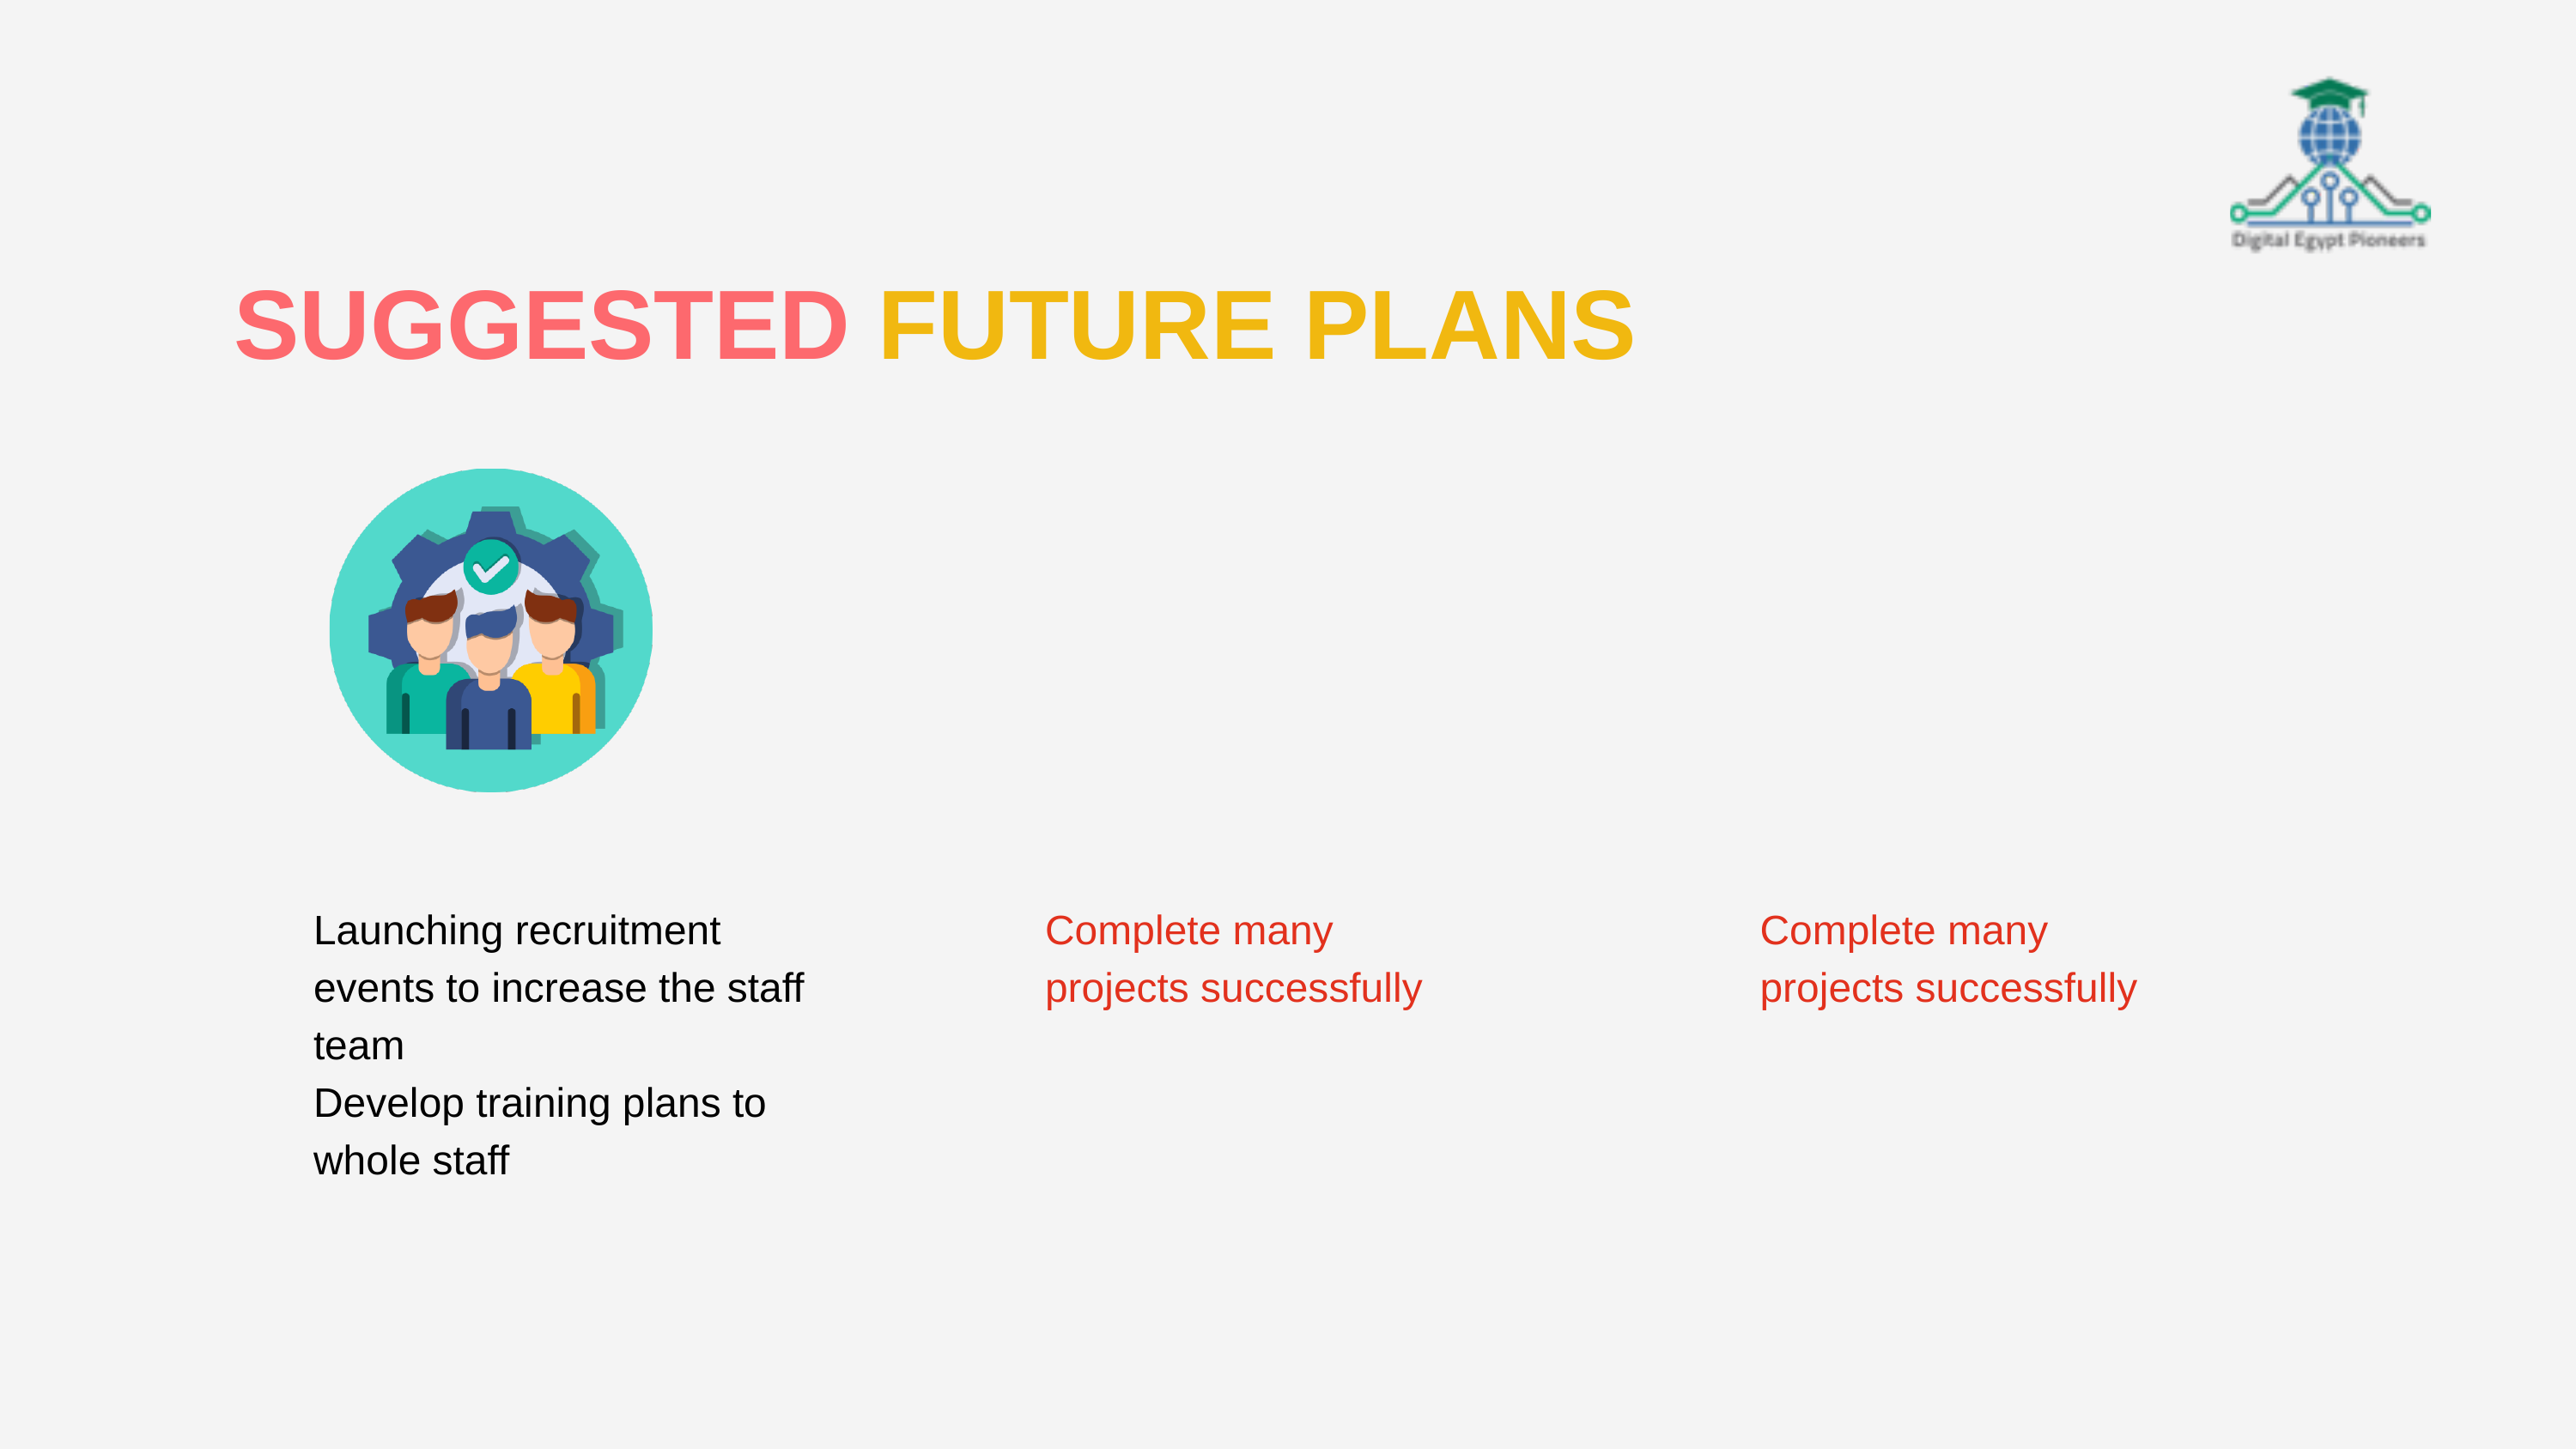

SUGGESTED FUTURE PLANS

Launching recruitment events to increase the staff team
Develop training plans to whole staff
Complete many projects successfully
Complete many projects successfully